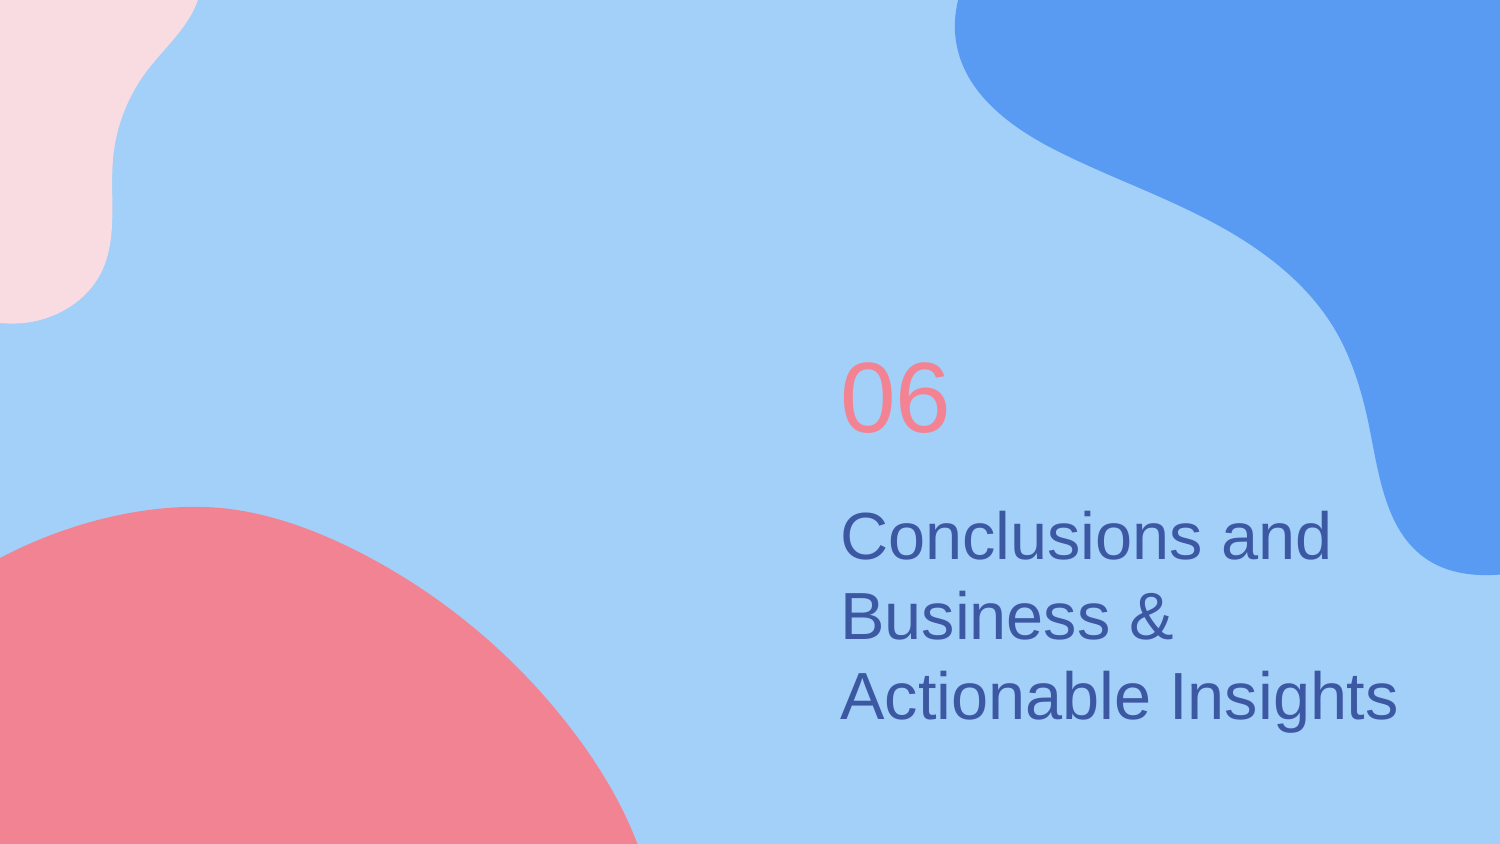

06
# Conclusions and Business & Actionable Insights